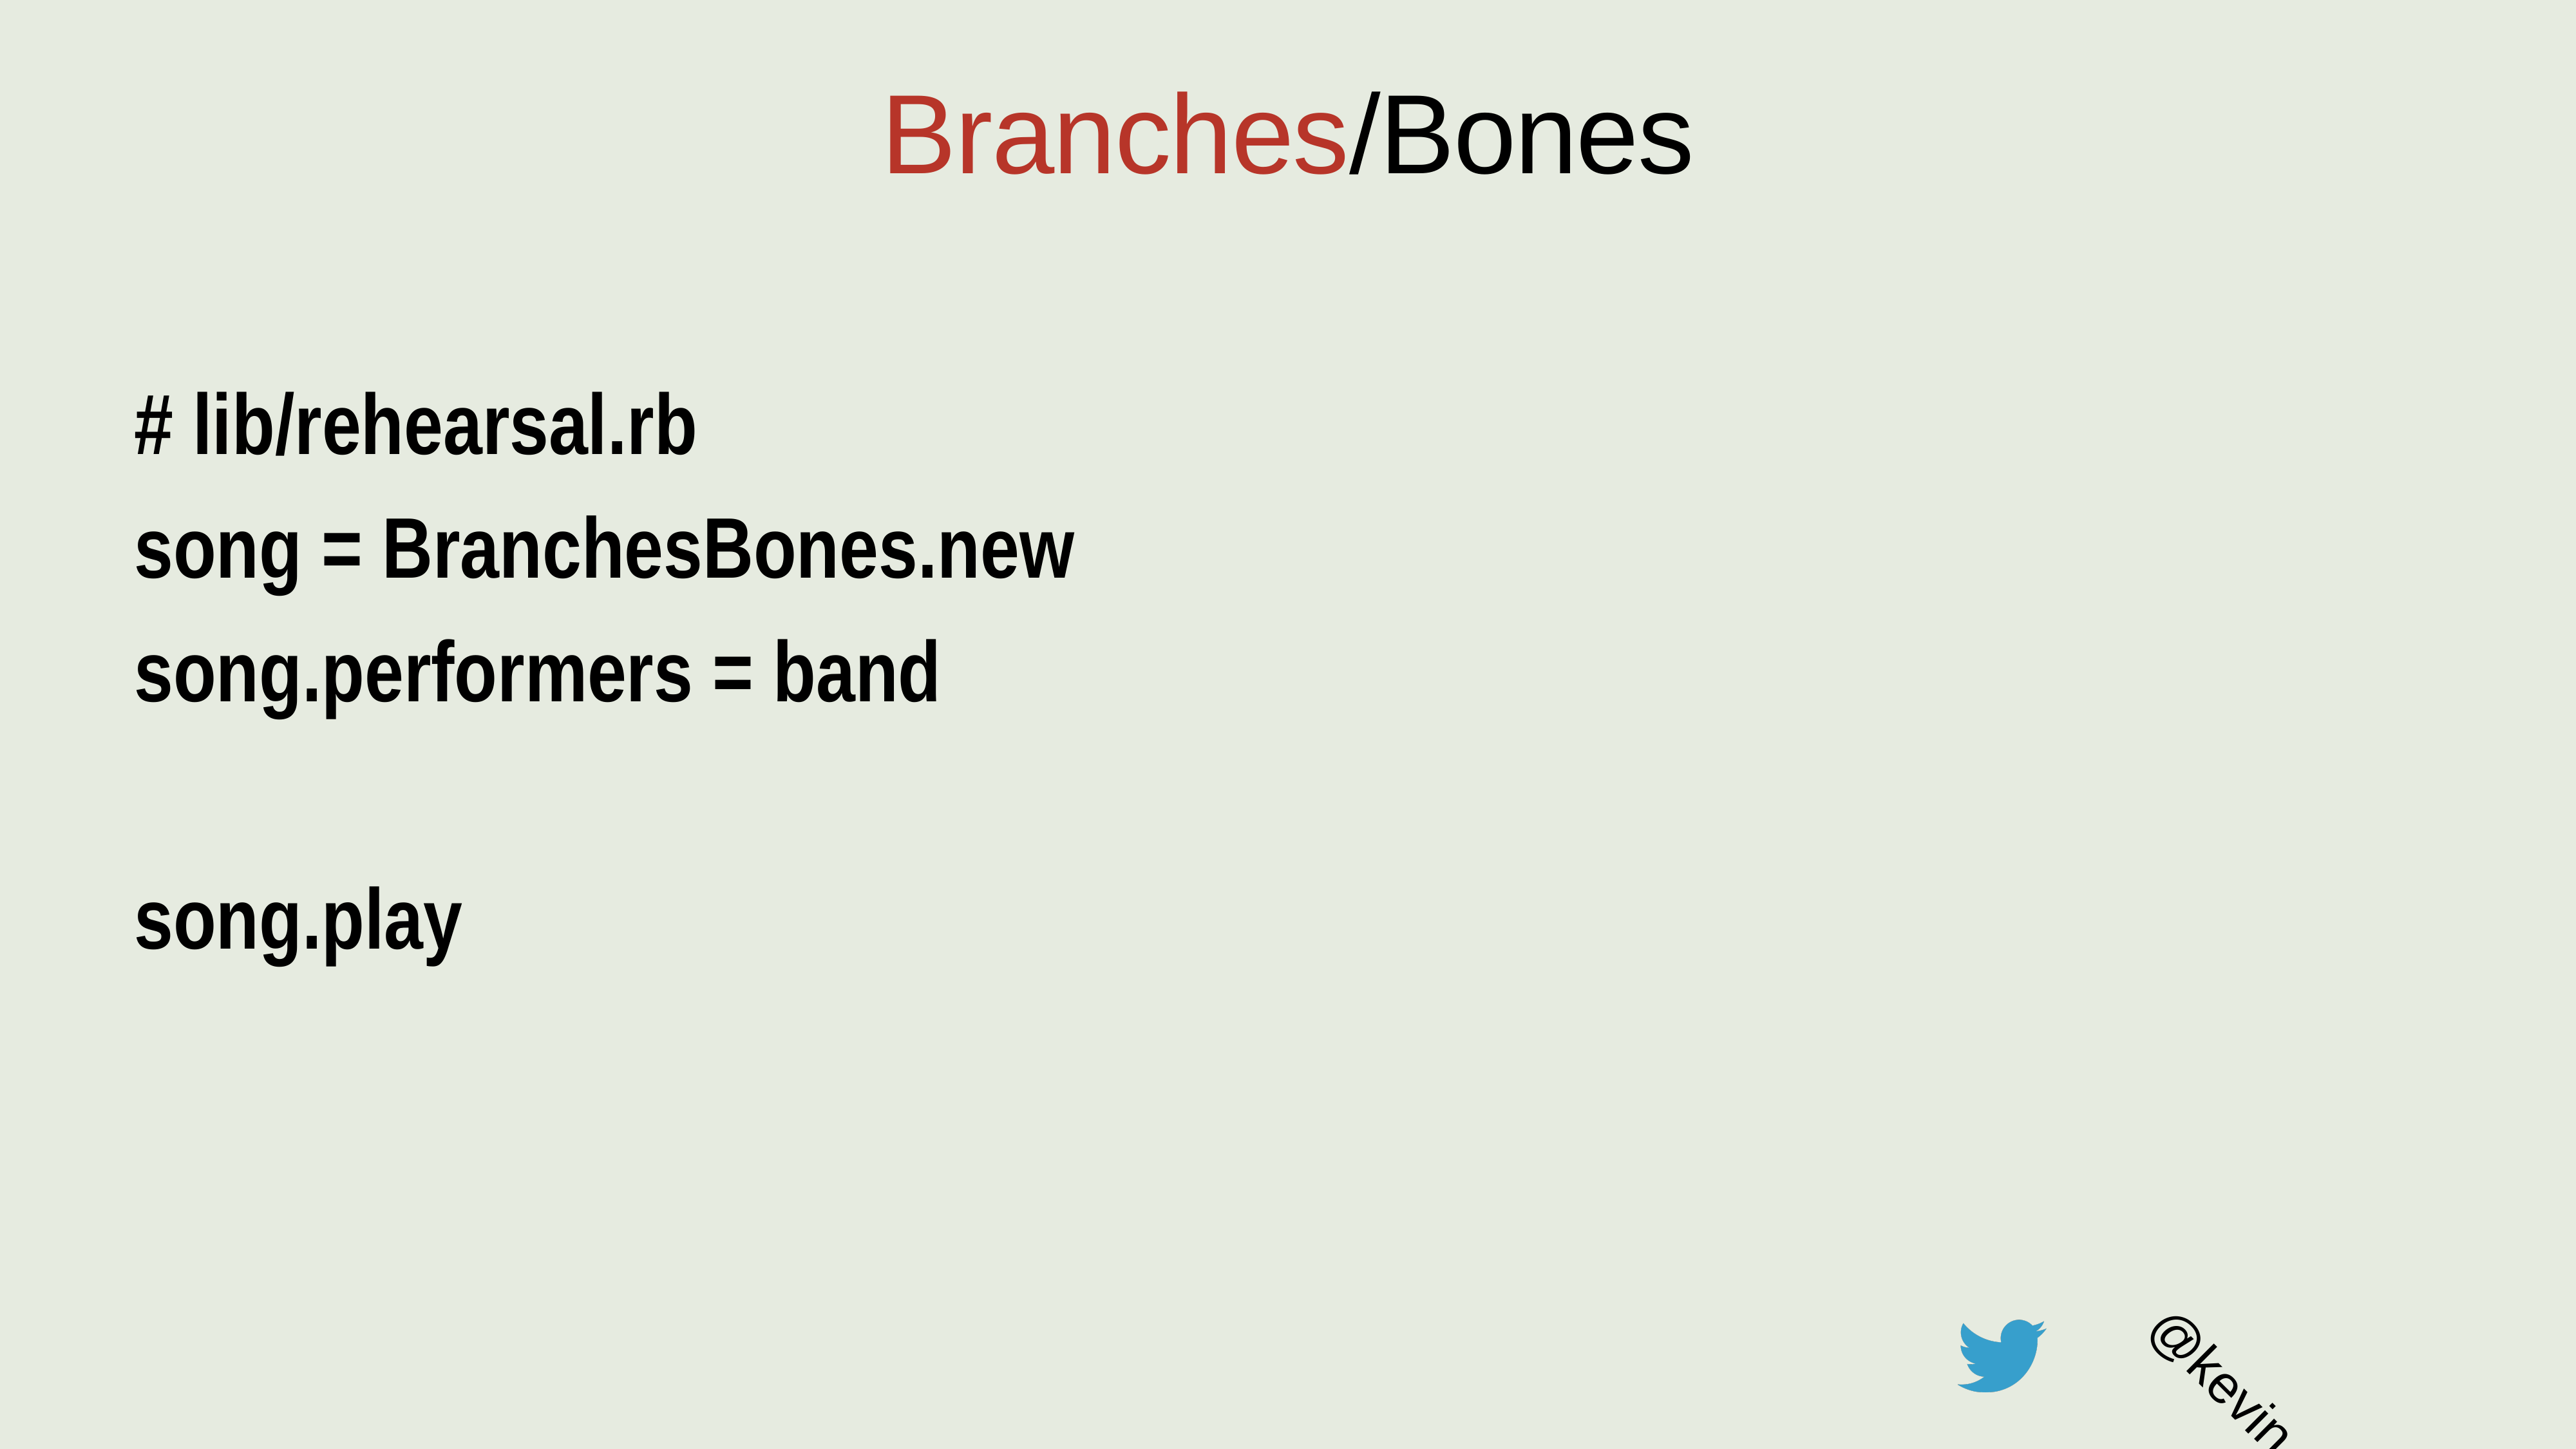

# Branches/Bones
# lib/rehearsal.rb
song = BranchesBones.new
song.performers = band

song.play